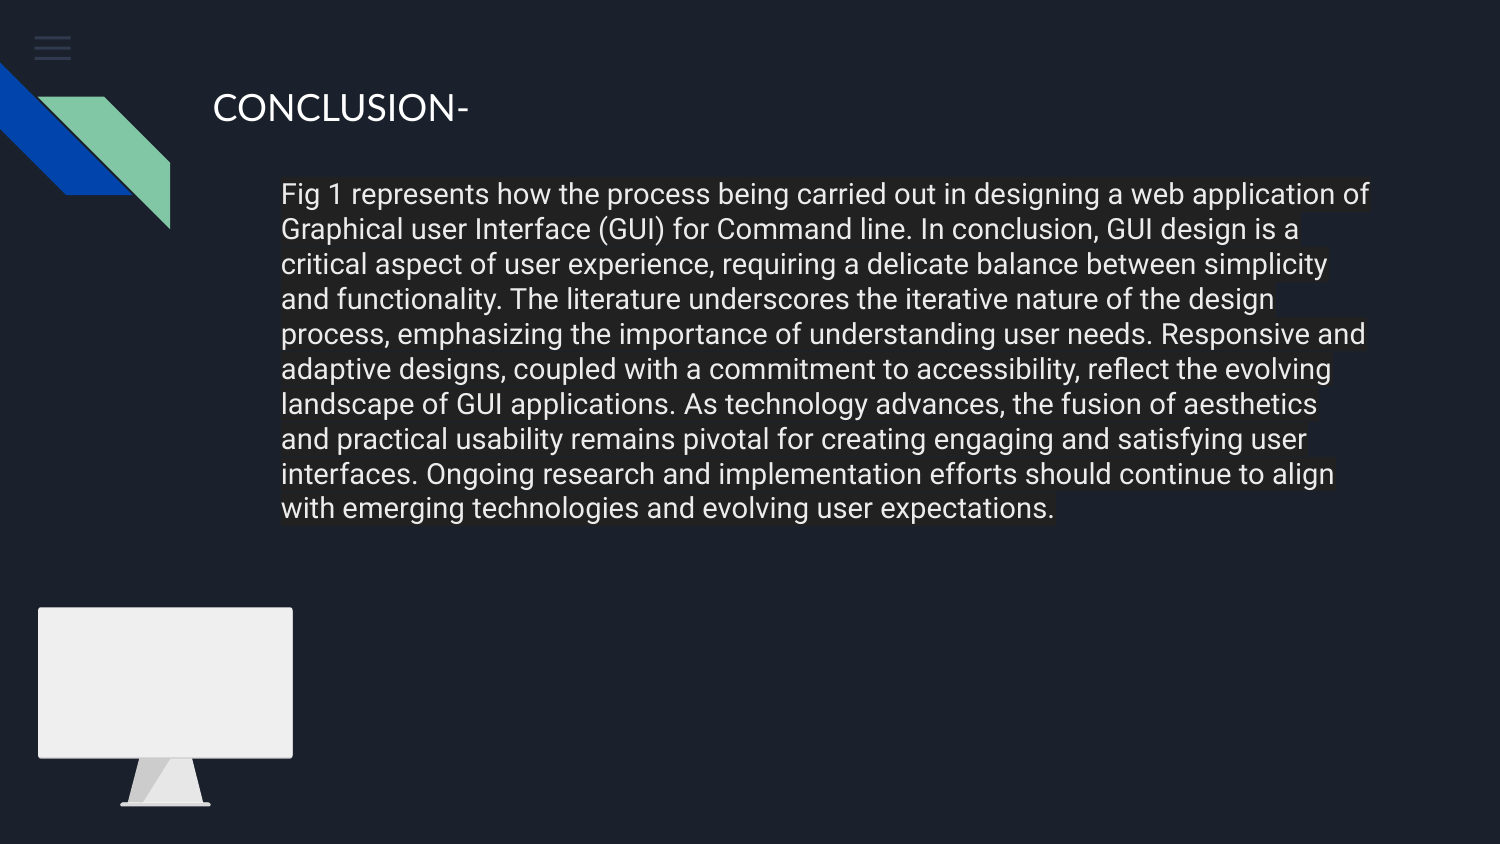

CONCLUSION-
Fig 1 represents how the process being carried out in designing a web application of Graphical user Interface (GUI) for Command line. In conclusion, GUI design is a critical aspect of user experience, requiring a delicate balance between simplicity and functionality. The literature underscores the iterative nature of the design process, emphasizing the importance of understanding user needs. Responsive and adaptive designs, coupled with a commitment to accessibility, reflect the evolving landscape of GUI applications. As technology advances, the fusion of aesthetics and practical usability remains pivotal for creating engaging and satisfying user interfaces. Ongoing research and implementation efforts should continue to align with emerging technologies and evolving user expectations.